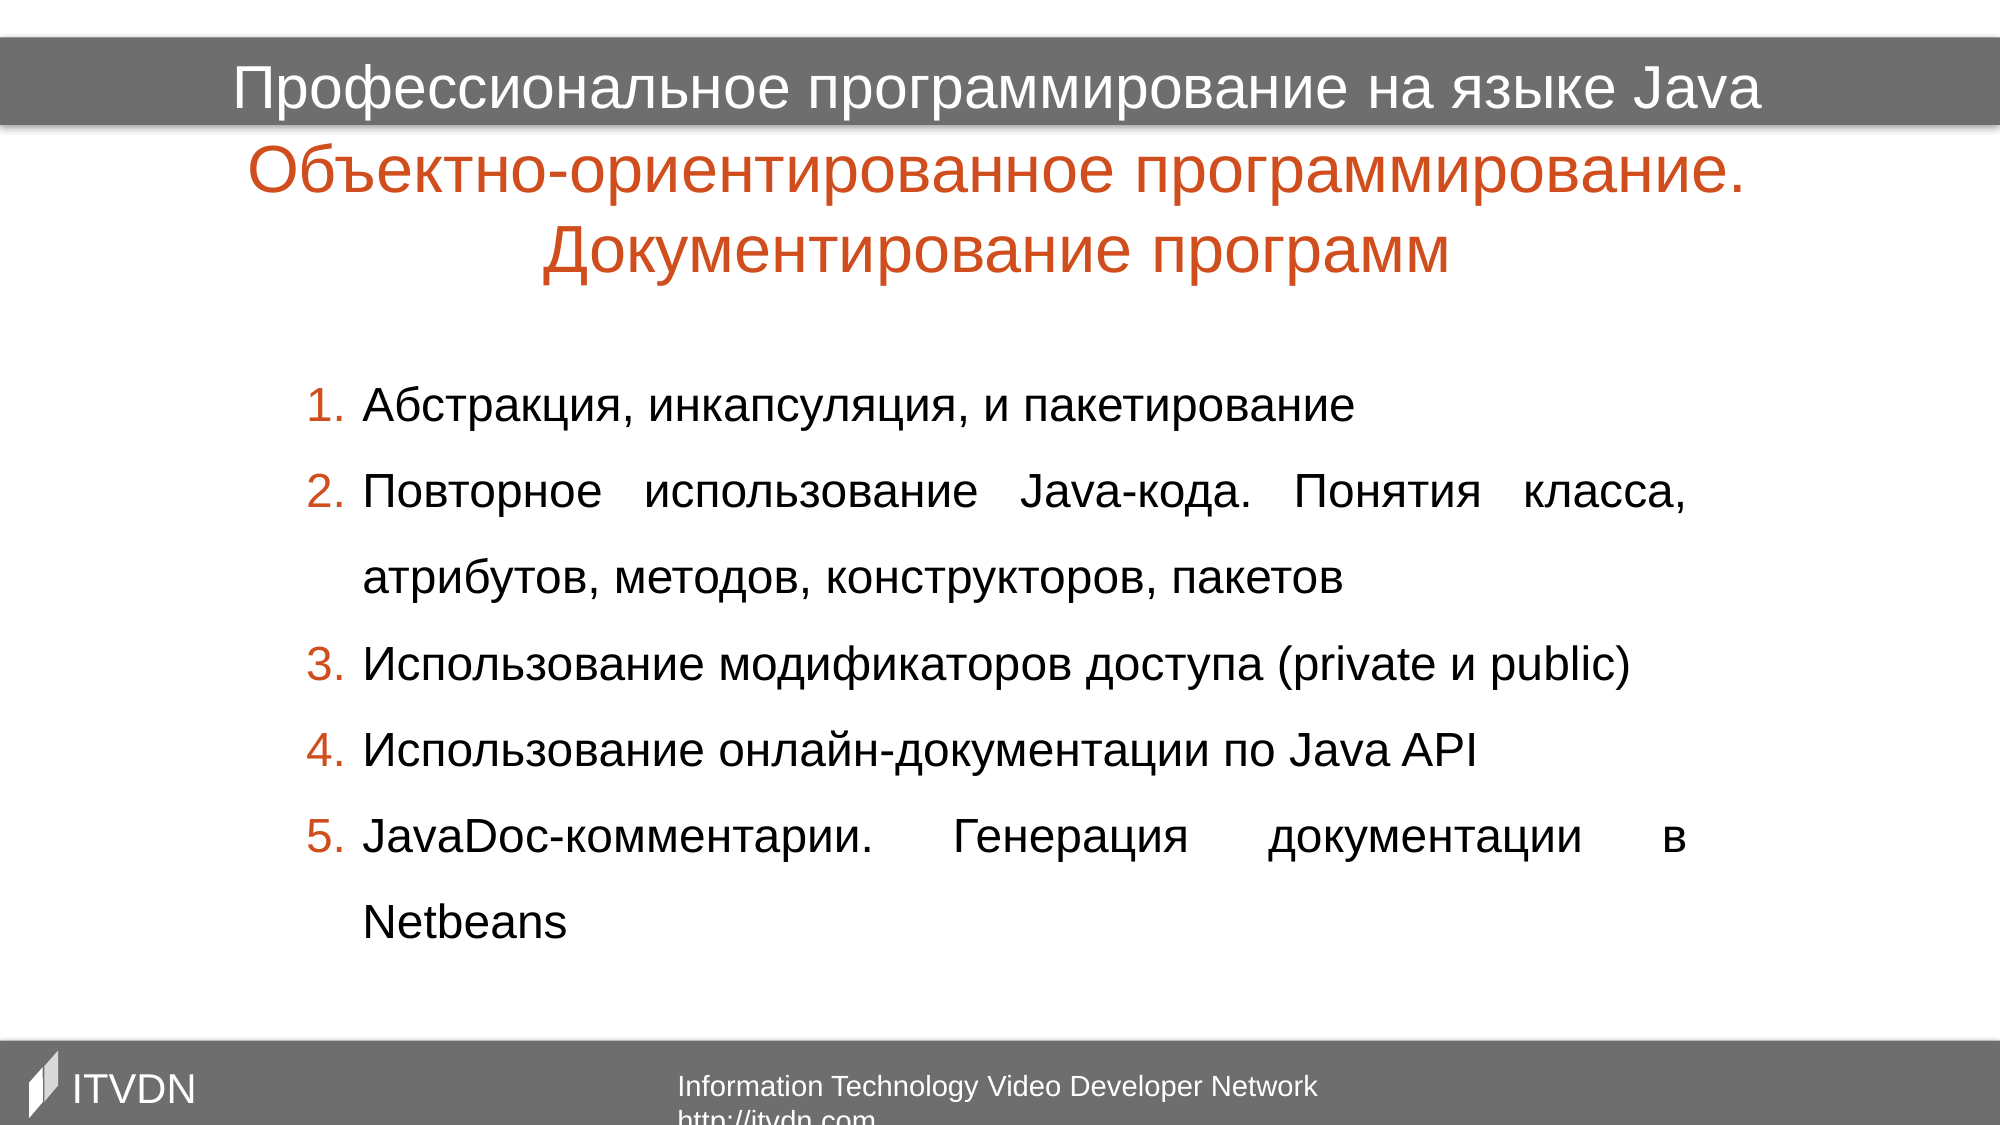

Профессиональное программирование на языке Java
Объектно-ориентированное программирование. Документирование программ

Абстракция, инкапсуляция, и пакетирование
Повторное использование Java-кода. Понятия класса, атрибутов, методов, конструкторов, пакетов
Использование модификаторов доступа (private и public)
Использование онлайн-документации по Java API
JavaDoc-комментарии. Генерация документации в Netbeans

ITVDN
Information Technology Video Developer Network                                                       http://itvdn.com